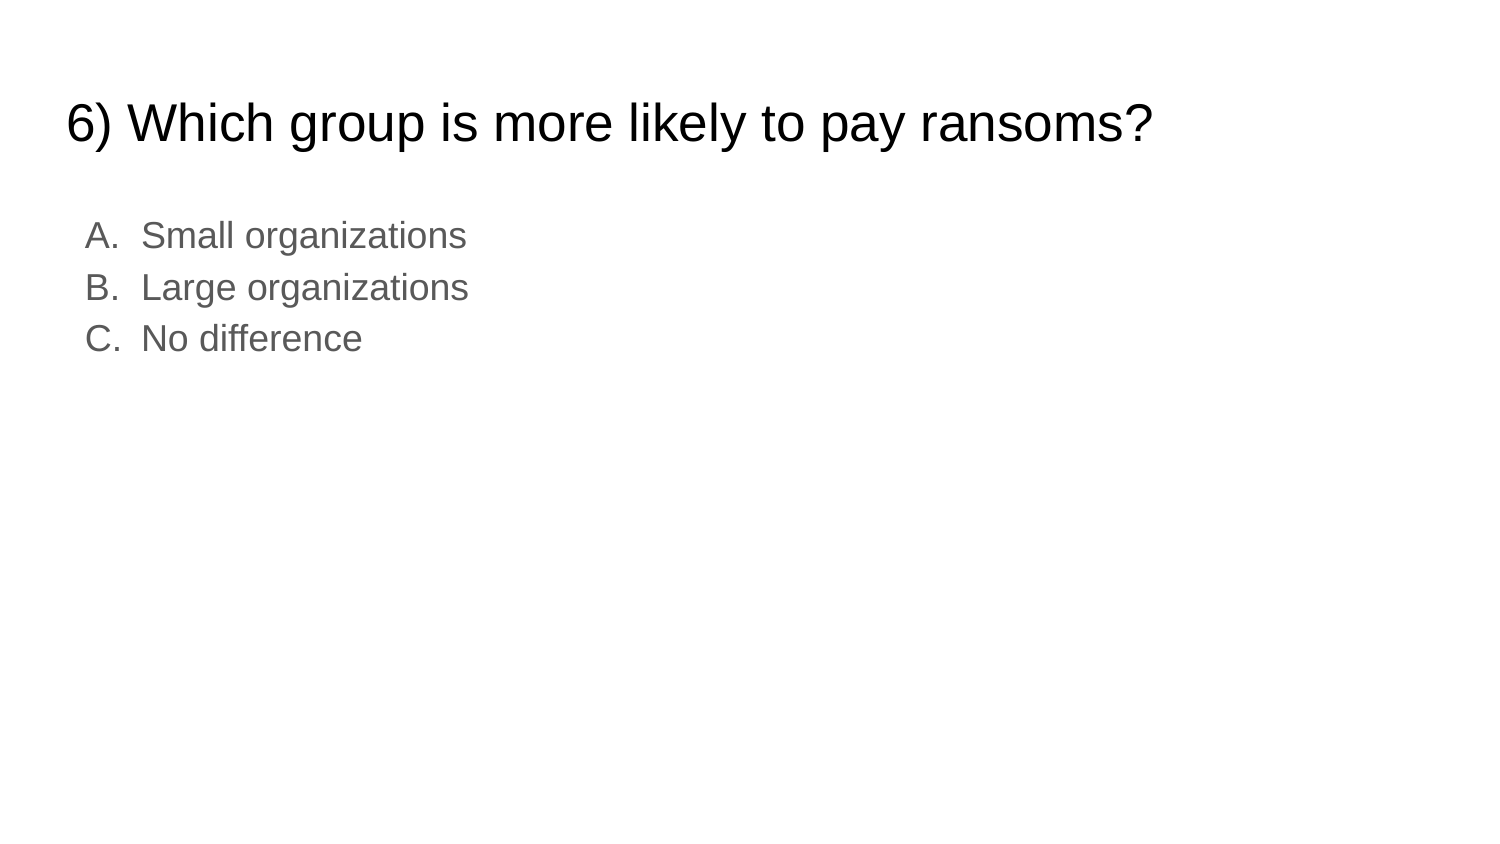

# 6) Which group is more likely to pay ransoms?
Small organizations
Large organizations
No difference